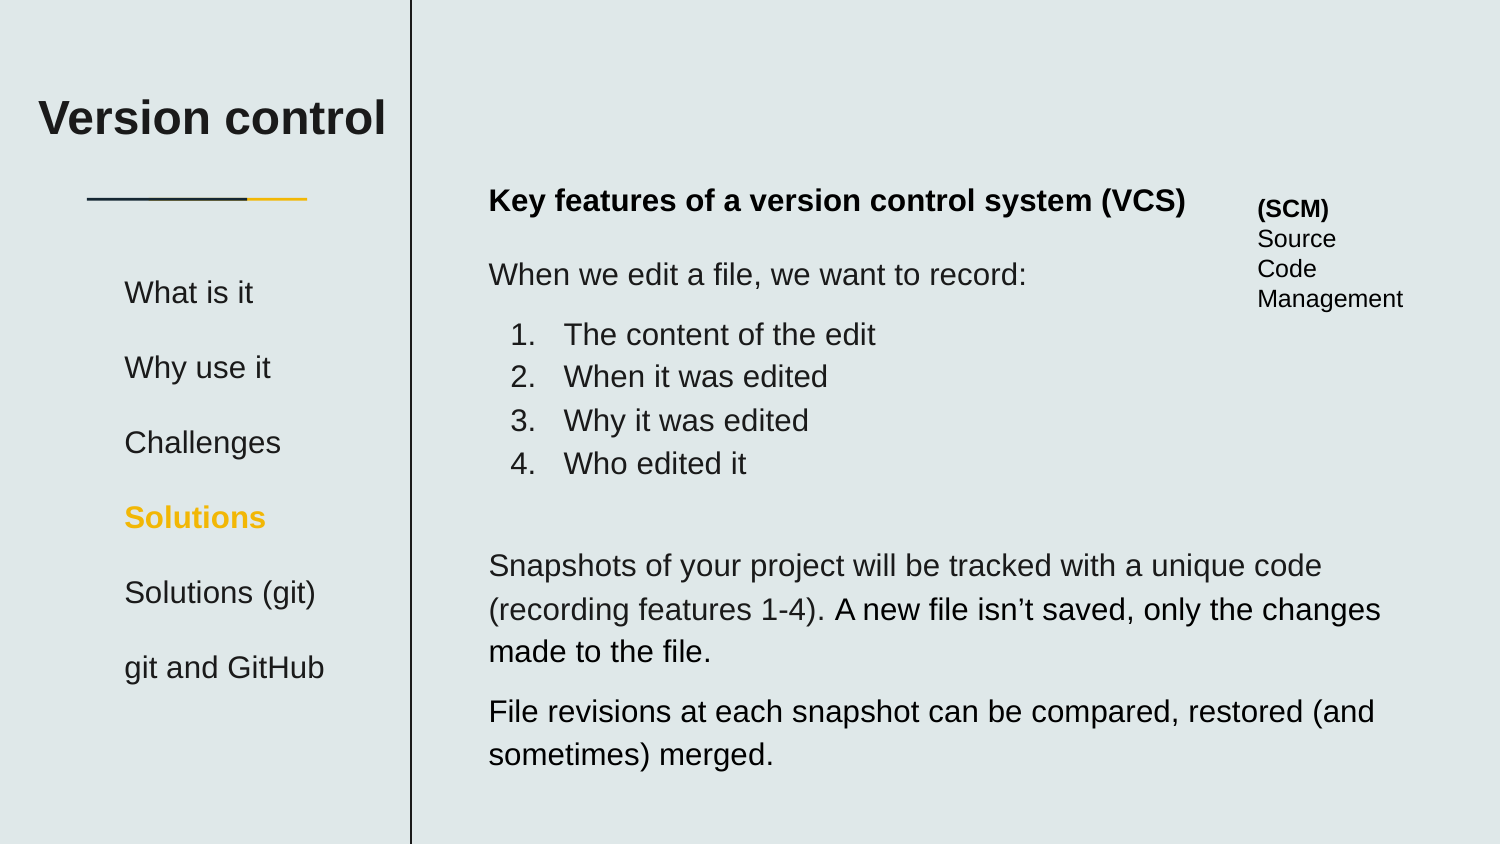

Version control
Key features of a version control system (VCS)
(SCM)
Source
Code Management
When we edit a file, we want to record:
The content of the edit
When it was edited
Why it was edited
Who edited it
Snapshots of your project will be tracked with a unique code (recording features 1-4). A new file isn’t saved, only the changes made to the file.
File revisions at each snapshot can be compared, restored (and sometimes) merged.
What is it
Why use it

Challenges

Solutions
Solutions (git)

git and GitHub